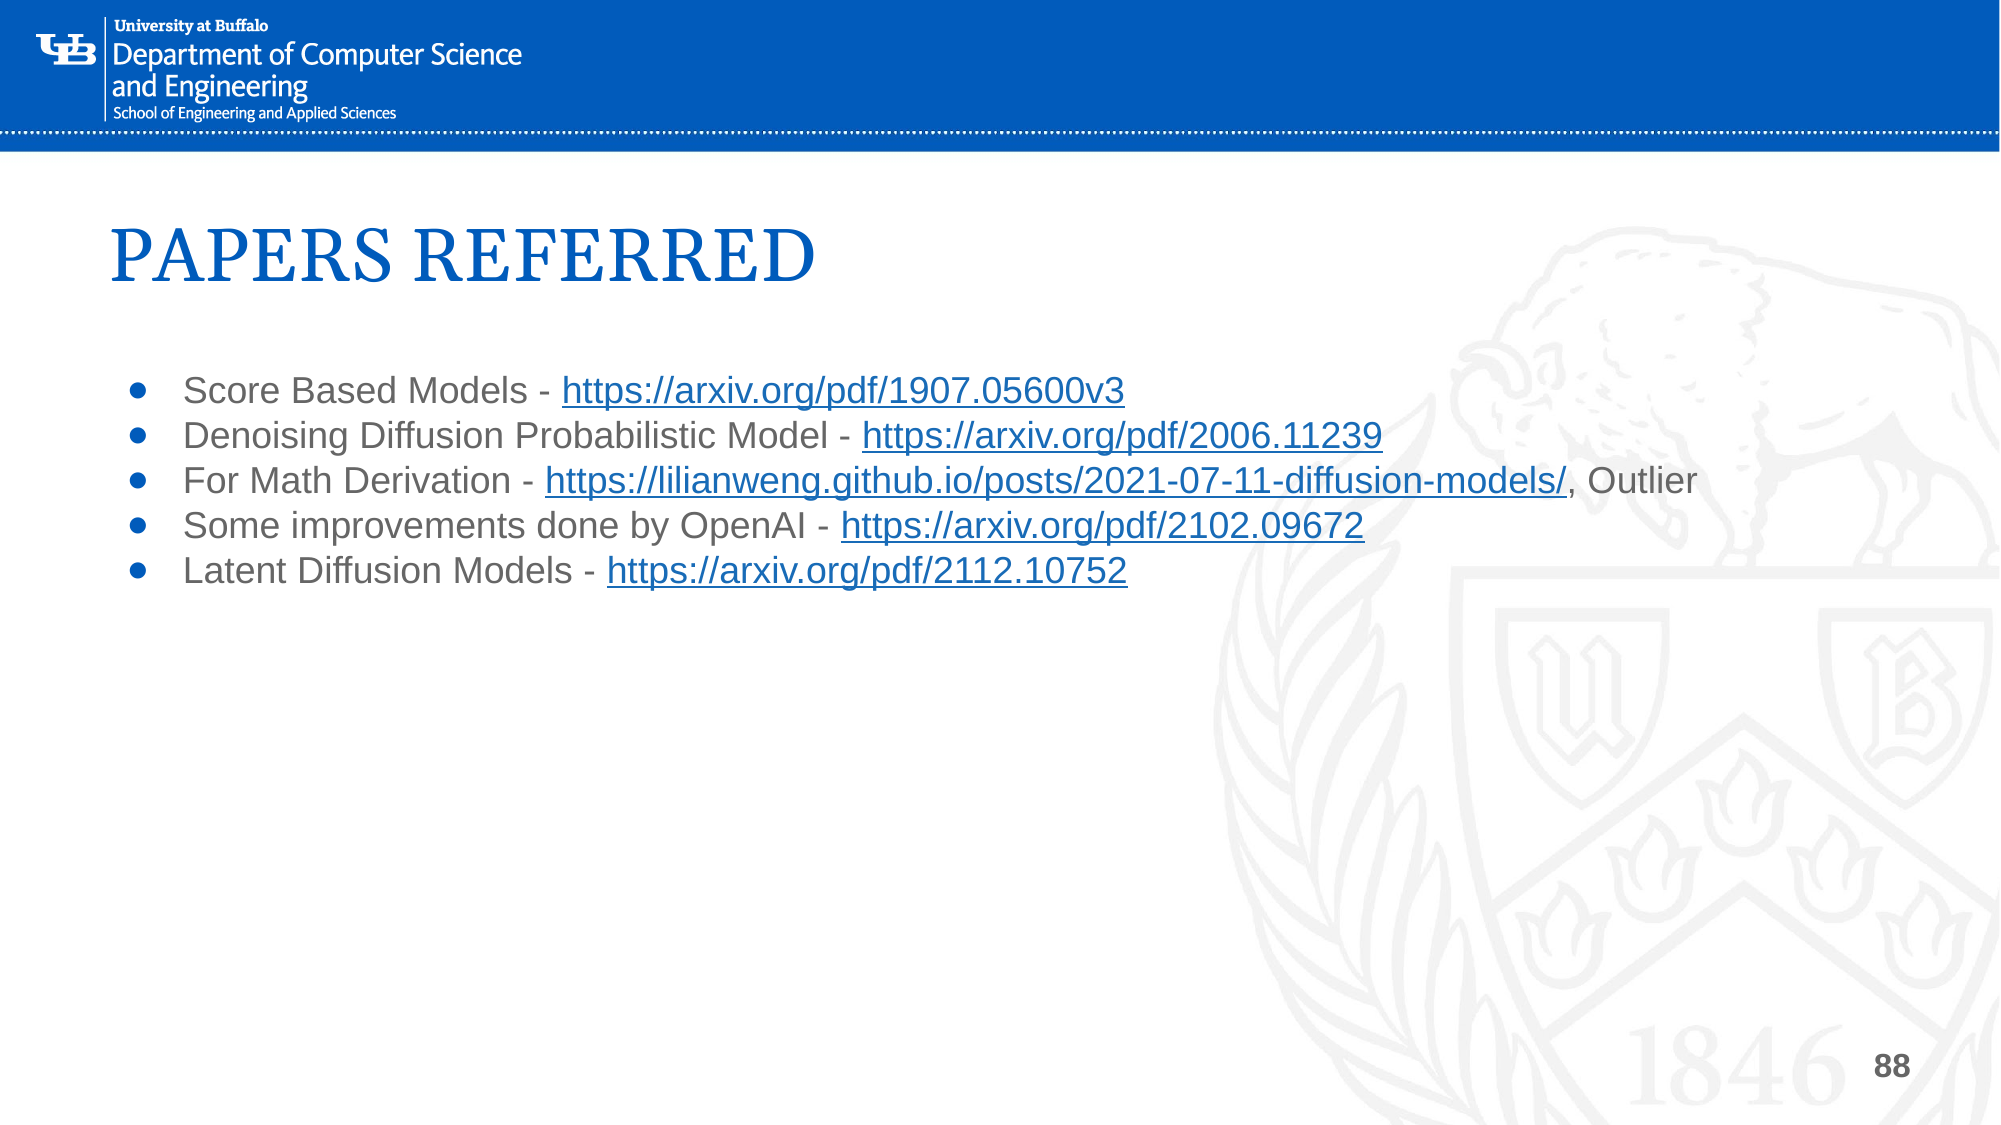

# PAPERS REFERRED
Score Based Models - https://arxiv.org/pdf/1907.05600v3
Denoising Diffusion Probabilistic Model - https://arxiv.org/pdf/2006.11239
For Math Derivation - https://lilianweng.github.io/posts/2021-07-11-diffusion-models/, Outlier
Some improvements done by OpenAI - https://arxiv.org/pdf/2102.09672
Latent Diffusion Models - https://arxiv.org/pdf/2112.10752